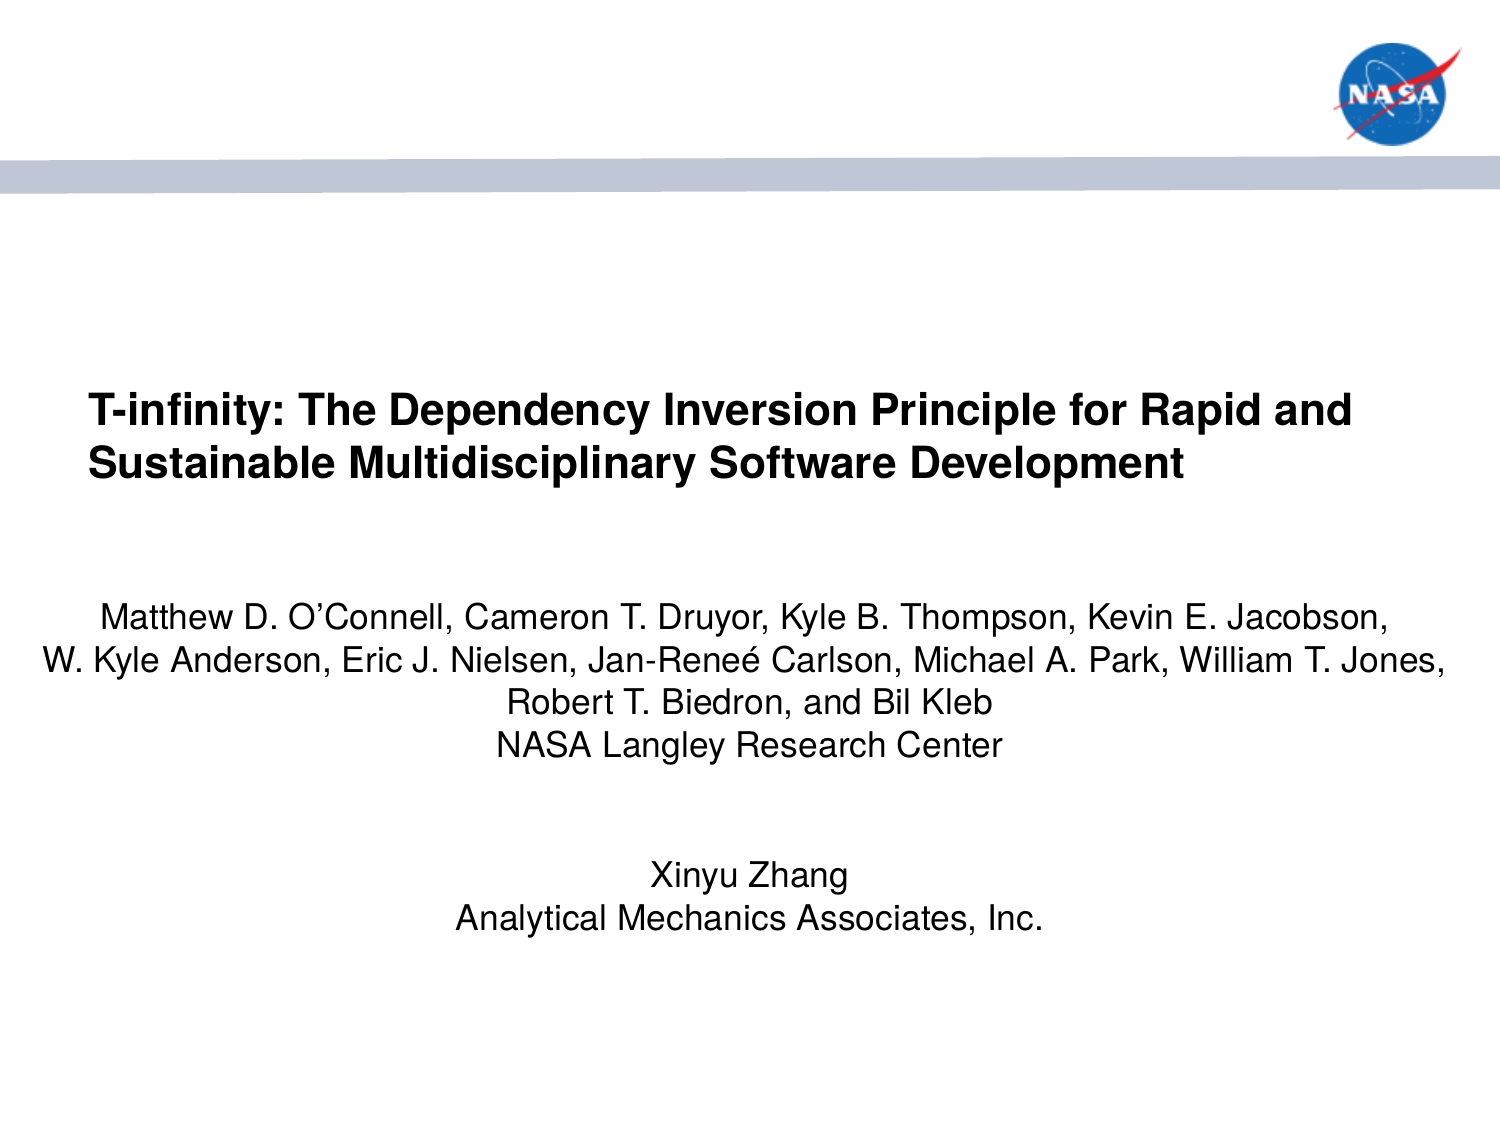

# T-infinity: The Dependency Inversion Principle for Rapid and Sustainable Multidisciplinary Software Development
Matthew D. O’Connell, Cameron T. Druyor, Kyle B. Thompson, Kevin E. Jacobson,
W. Kyle Anderson, Eric J. Nielsen, Jan-Reneé Carlson, Michael A. Park, William T. Jones,
Robert T. Biedron, and Bil Kleb
NASA Langley Research Center
Xinyu Zhang
Analytical Mechanics Associates, Inc.
1